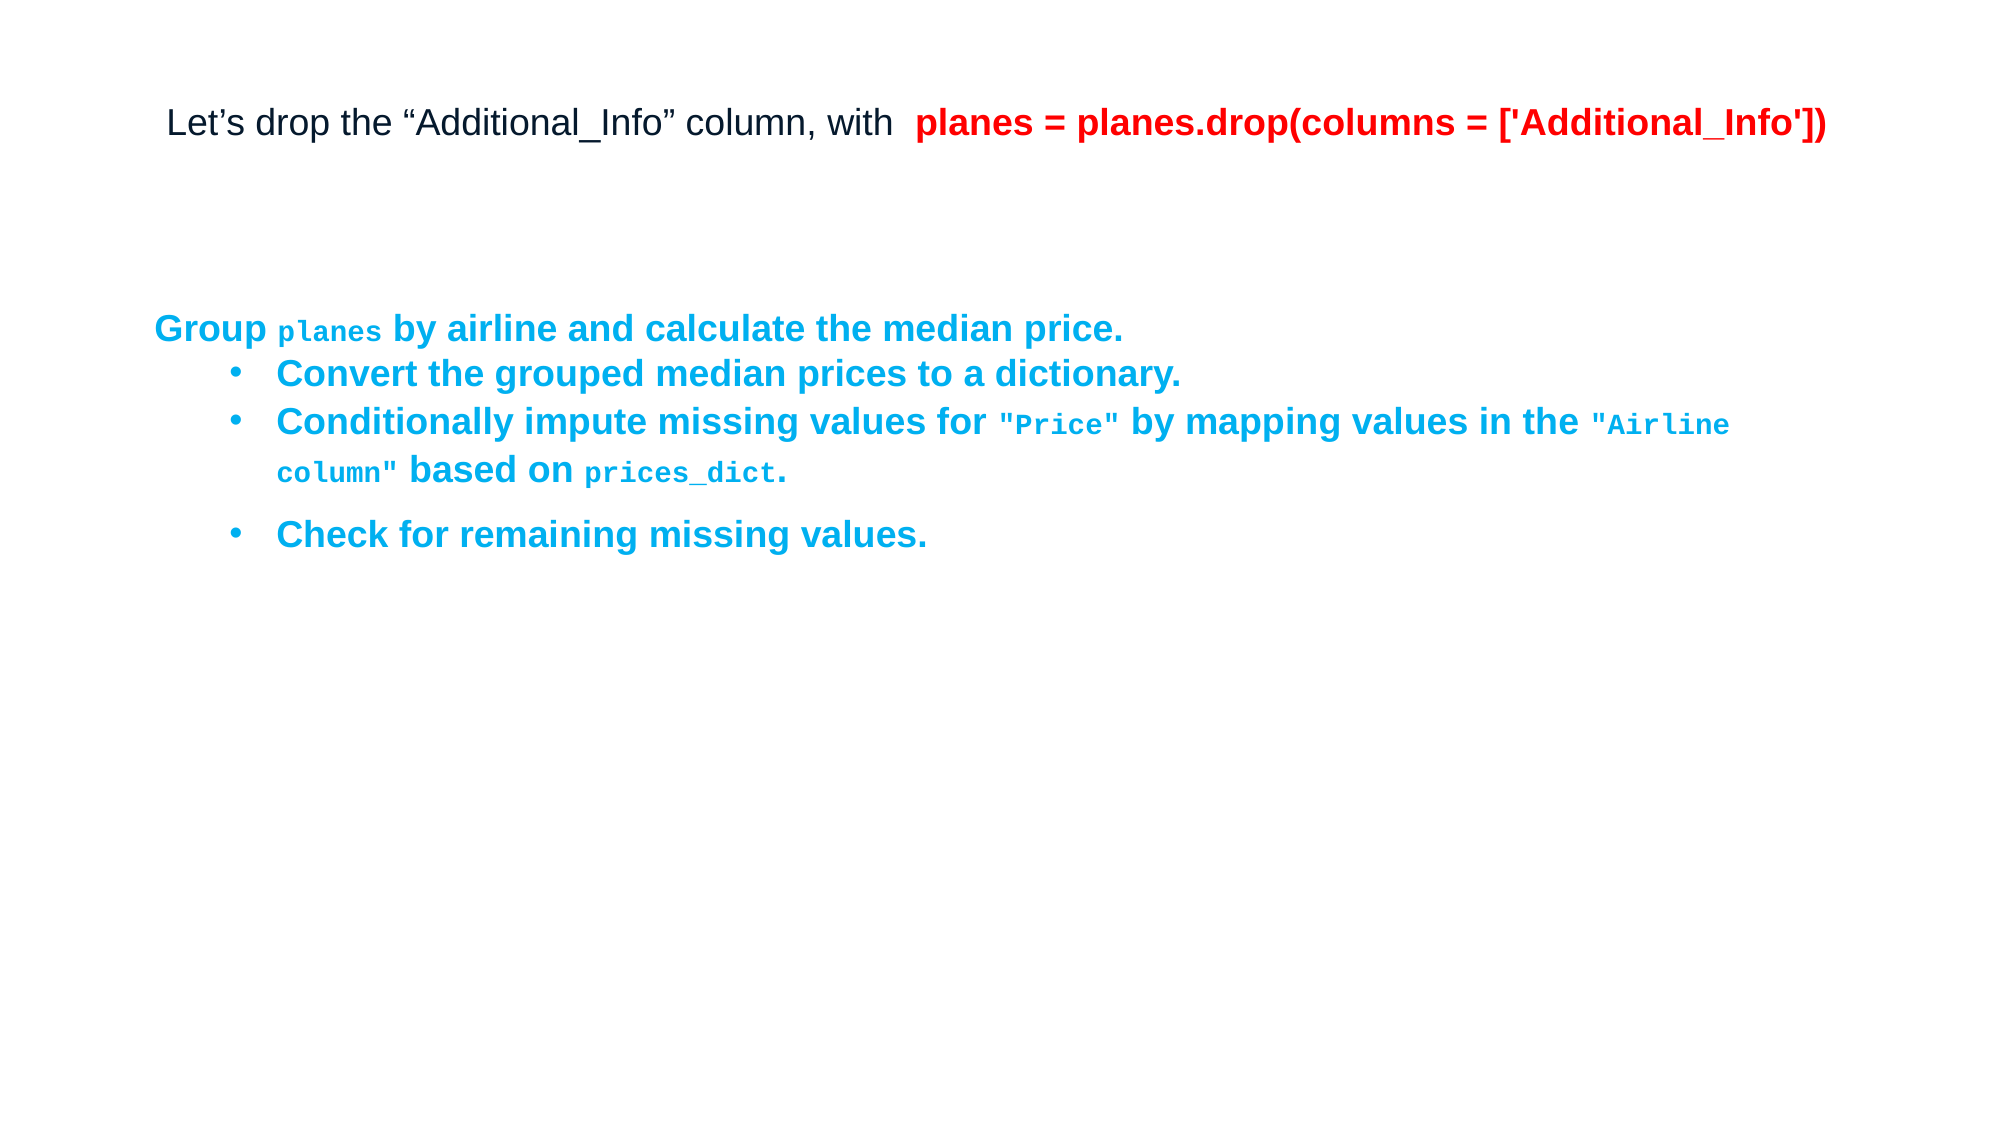

Let’s drop the “Additional_Info” column, with  planes = planes.drop(columns = ['Additional_Info'])
Group planes by airline and calculate the median price.
Convert the grouped median prices to a dictionary.
Conditionally impute missing values for "Price" by mapping values in the "Airline column" based on prices_dict.
Check for remaining missing values.